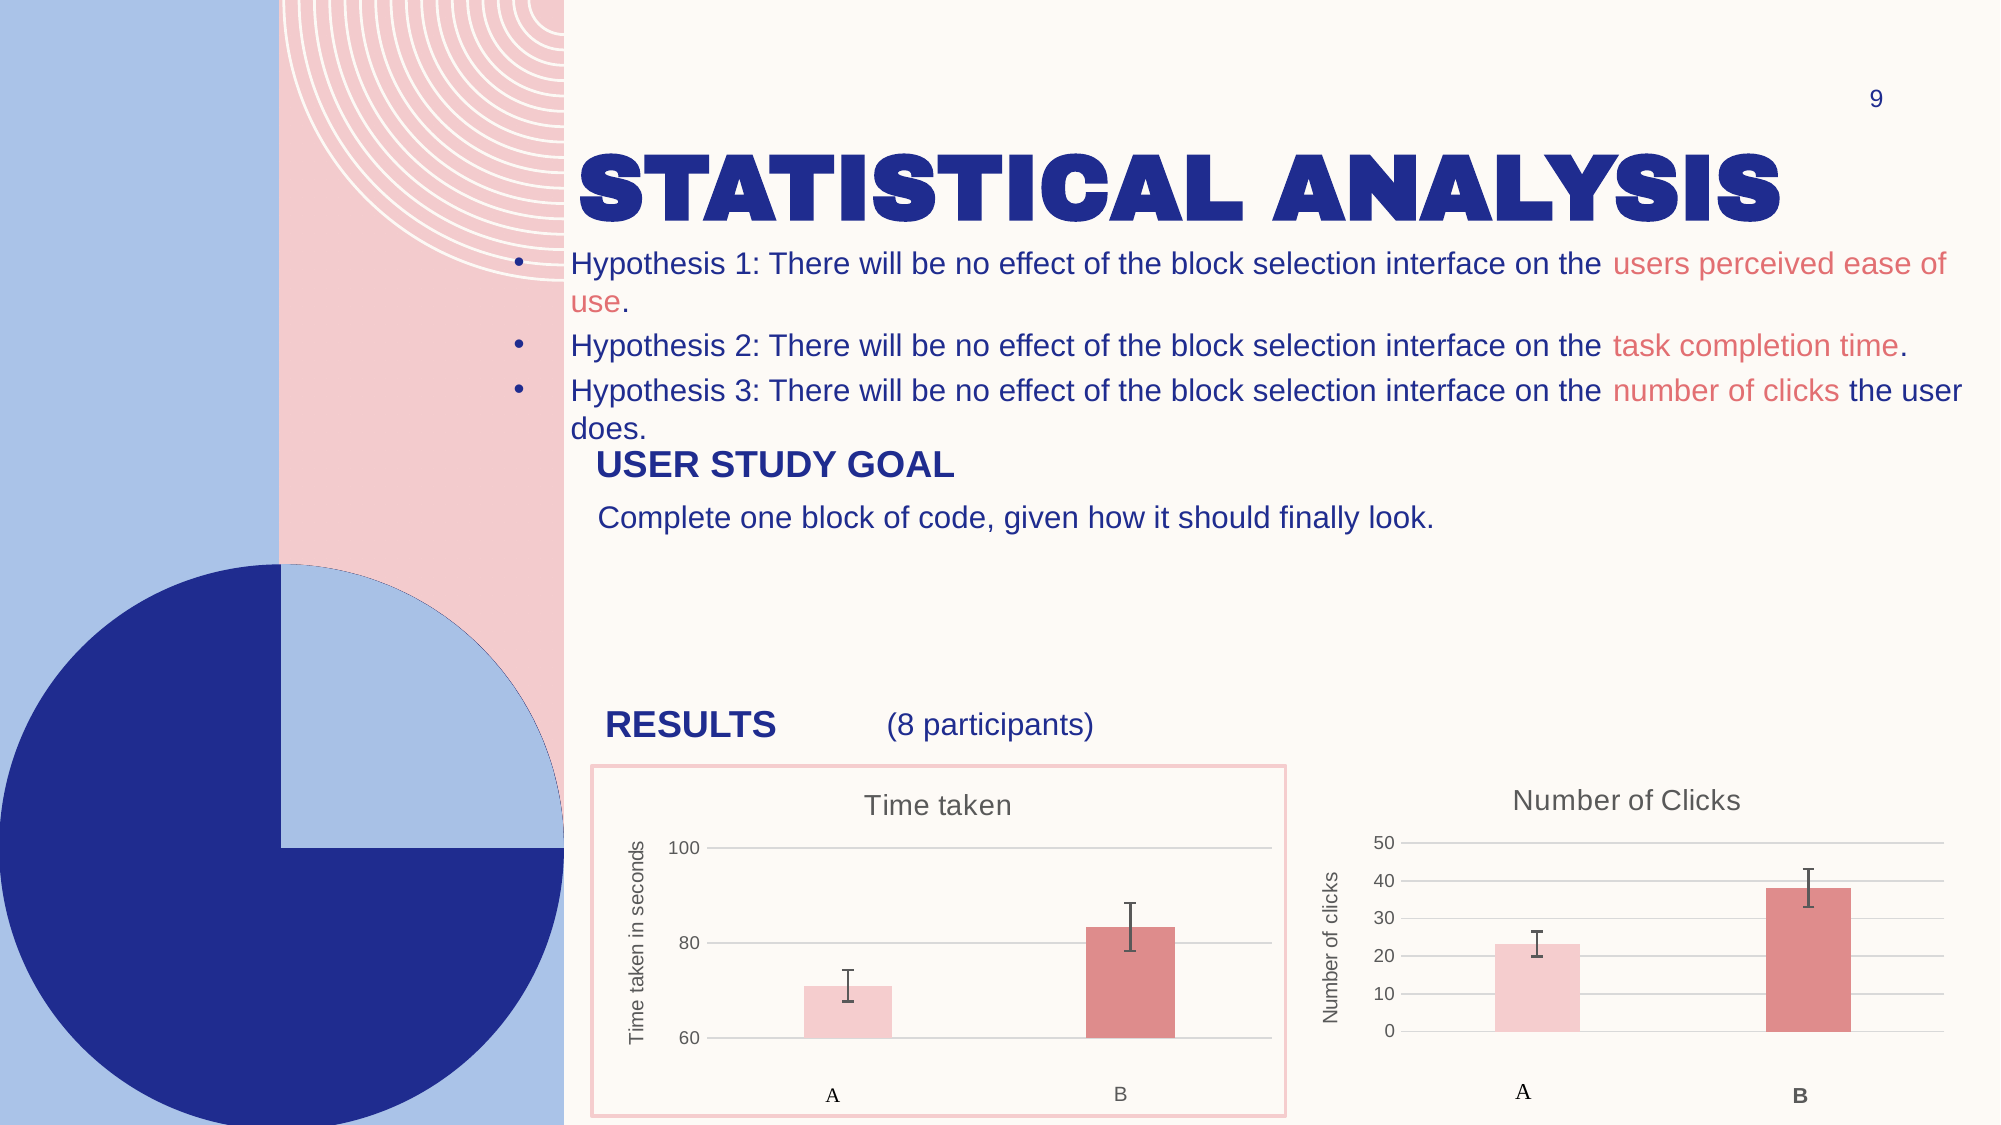

9
# Statistical analysis
Hypothesis 1: There will be no effect of the block selection interface on the users perceived ease of use.
Hypothesis 2: There will be no effect of the block selection interface on the task completion time.
Hypothesis 3: There will be no effect of the block selection interface on the number of clicks the user does.
User study Goal
Complete one block of code, given how it should finally look.
Results
(8 participants)

### Chart: Number of Clicks

| Category |  |
|---|---|

### Chart: Time taken

| Category |  |
|---|---|